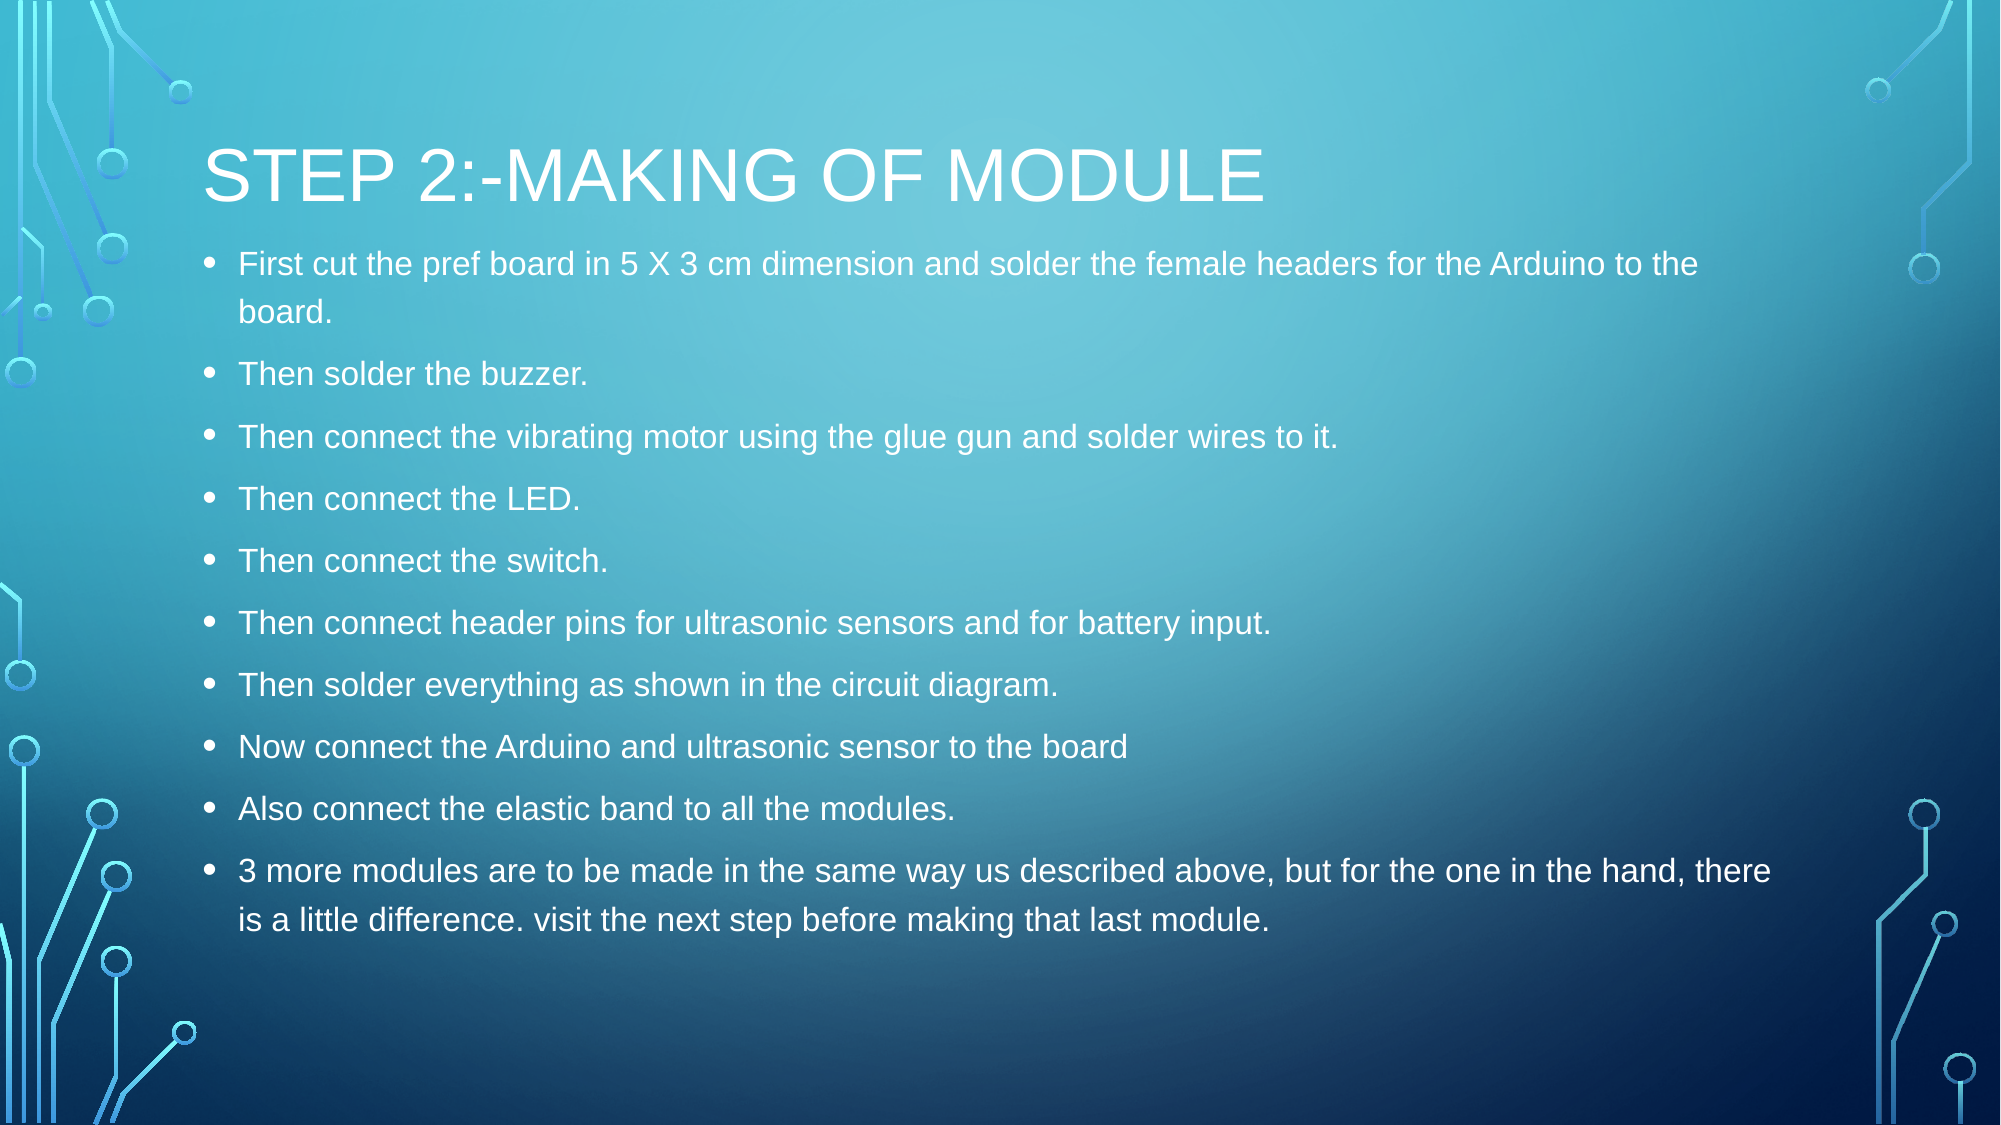

# Step 2:-making of module
First cut the pref board in 5 X 3 cm dimension and solder the female headers for the Arduino to the board.
Then solder the buzzer.
Then connect the vibrating motor using the glue gun and solder wires to it.
Then connect the LED.
Then connect the switch.
Then connect header pins for ultrasonic sensors and for battery input.
Then solder everything as shown in the circuit diagram.
Now connect the Arduino and ultrasonic sensor to the board
Also connect the elastic band to all the modules.
3 more modules are to be made in the same way us described above, but for the one in the hand, there is a little difference. visit the next step before making that last module.